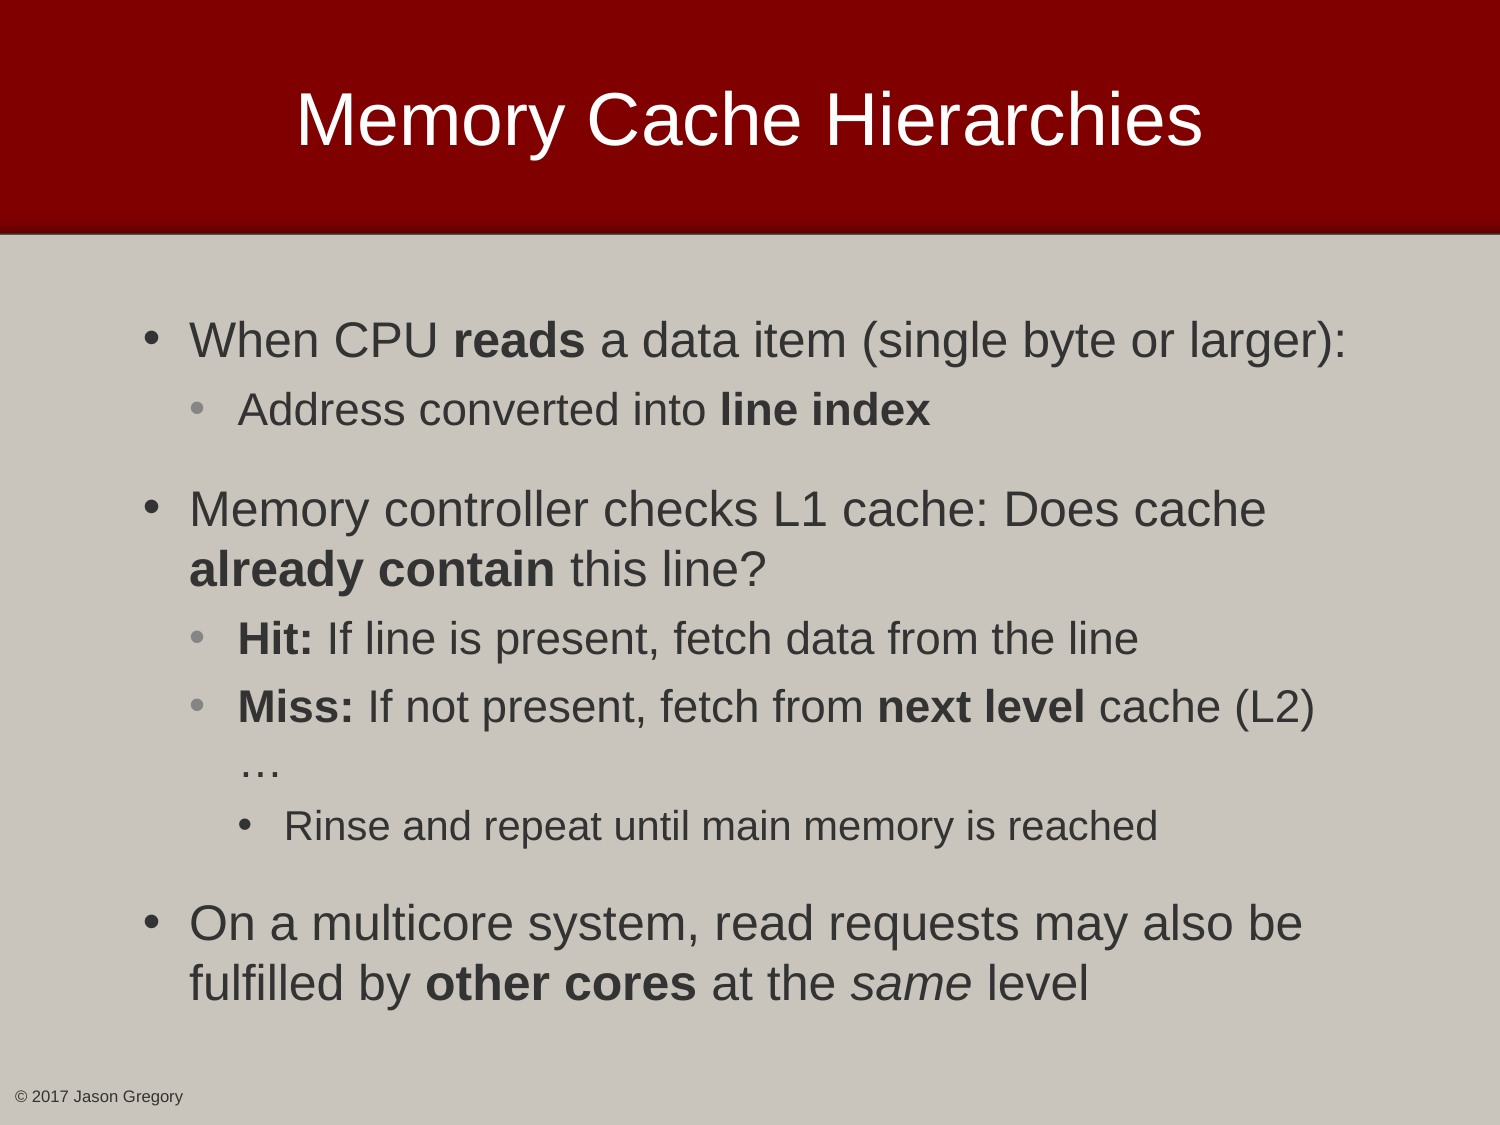

# Memory Cache Hierarchies
When CPU reads a data item (single byte or larger):
Address converted into line index
Memory controller checks L1 cache: Does cache already contain this line?
Hit: If line is present, fetch data from the line
Miss: If not present, fetch from next level cache (L2)…
Rinse and repeat until main memory is reached
On a multicore system, read requests may also be fulfilled by other cores at the same level
© 2017 Jason Gregory